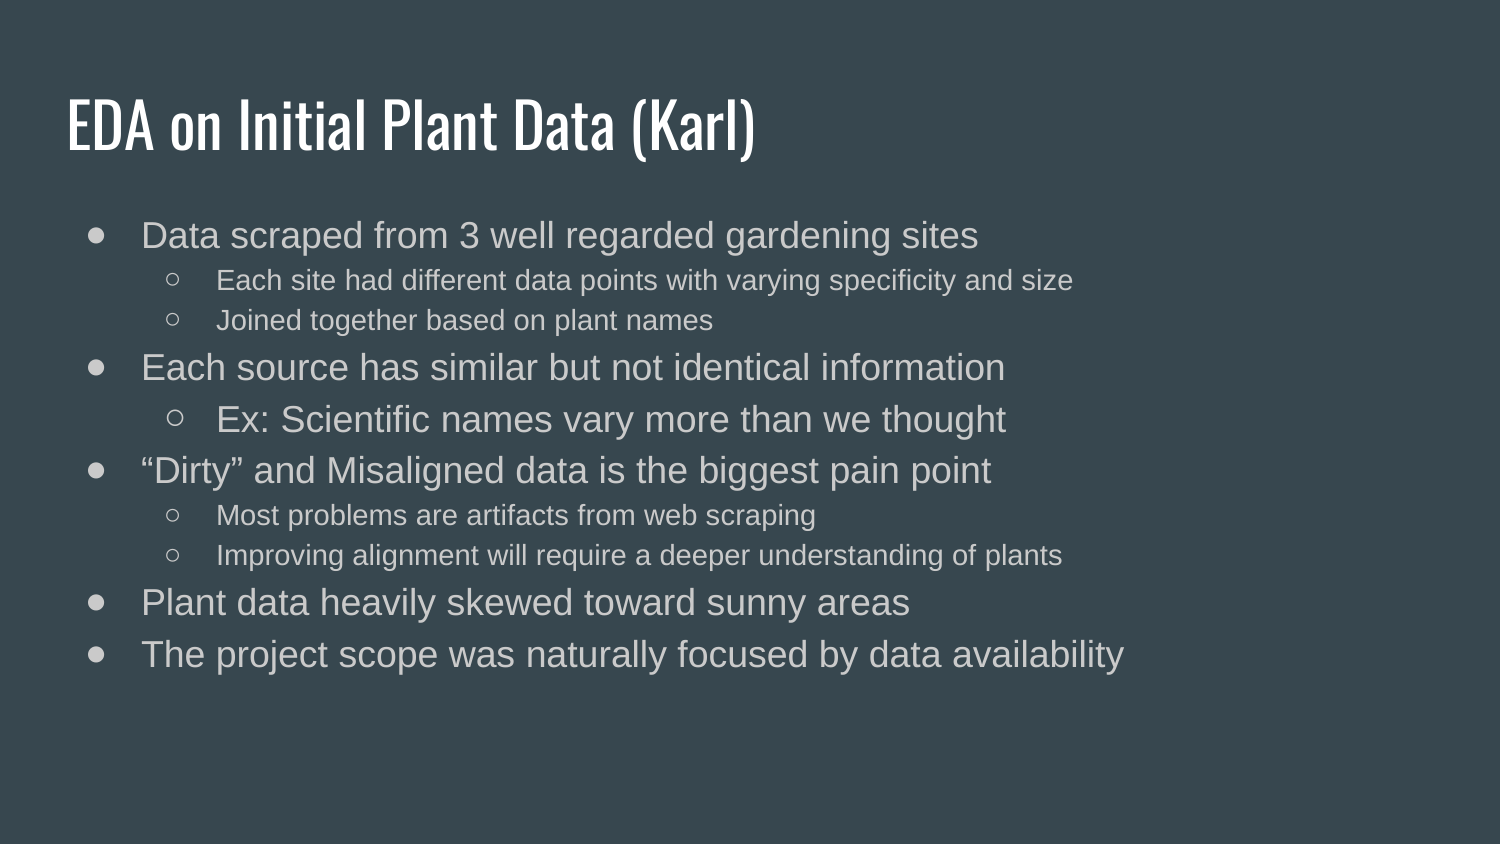

# EDA on Initial Plant Data (Karl)
Data scraped from 3 well regarded gardening sites
Each site had different data points with varying specificity and size
Joined together based on plant names
Each source has similar but not identical information
Ex: Scientific names vary more than we thought
“Dirty” and Misaligned data is the biggest pain point
Most problems are artifacts from web scraping
Improving alignment will require a deeper understanding of plants
Plant data heavily skewed toward sunny areas
The project scope was naturally focused by data availability